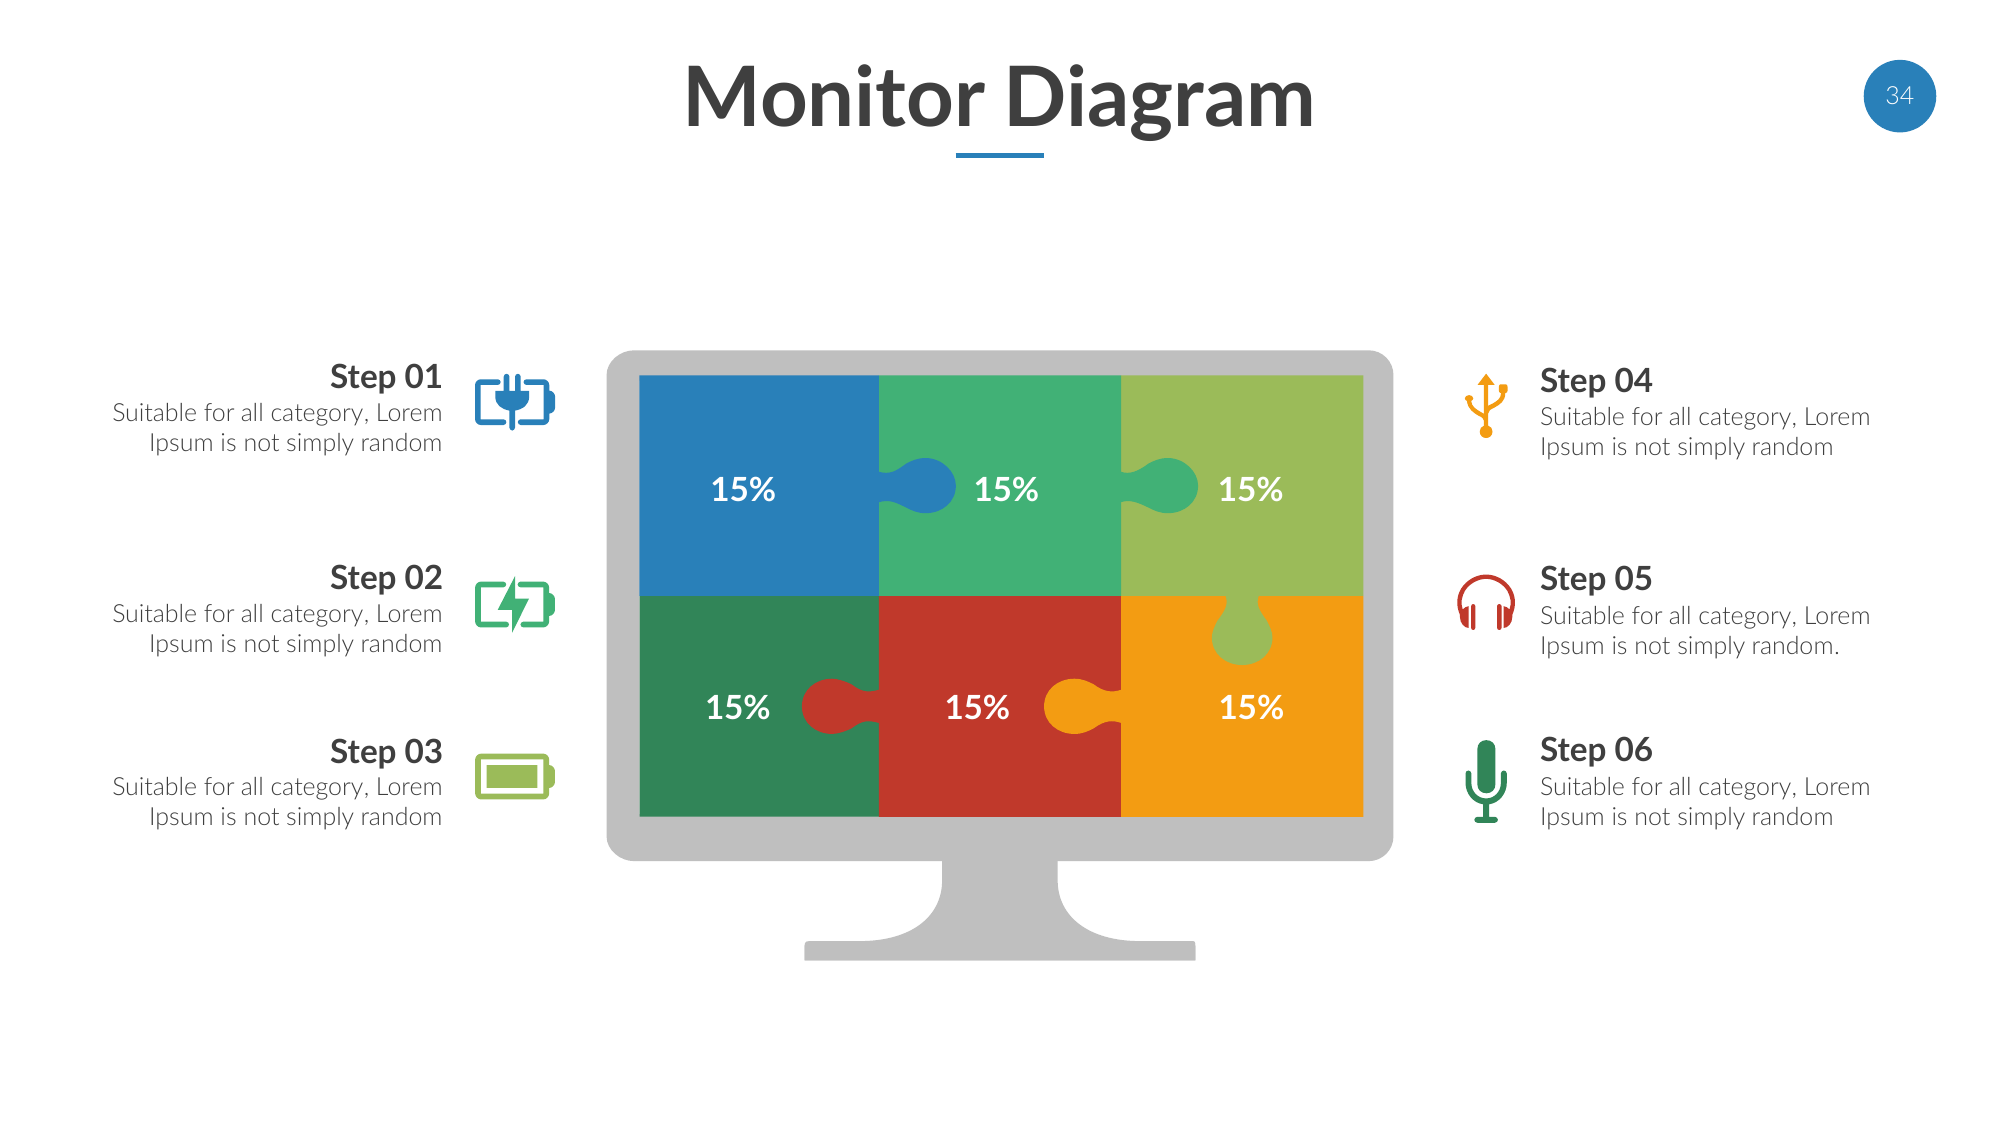

# Monitor Diagram
34
Step 01

Step 04

Suitable for all category, Lorem Ipsum is not simply random
Suitable for all category, Lorem Ipsum is not simply random
15%
15%
15%
Step 02
Step 05

Suitable for all category, Lorem Ipsum is not simply random
Suitable for all category, Lorem Ipsum is not simply random.

15%
15%
15%
Step 06
Step 03

Suitable for all category, Lorem Ipsum is not simply random
Suitable for all category, Lorem Ipsum is not simply random